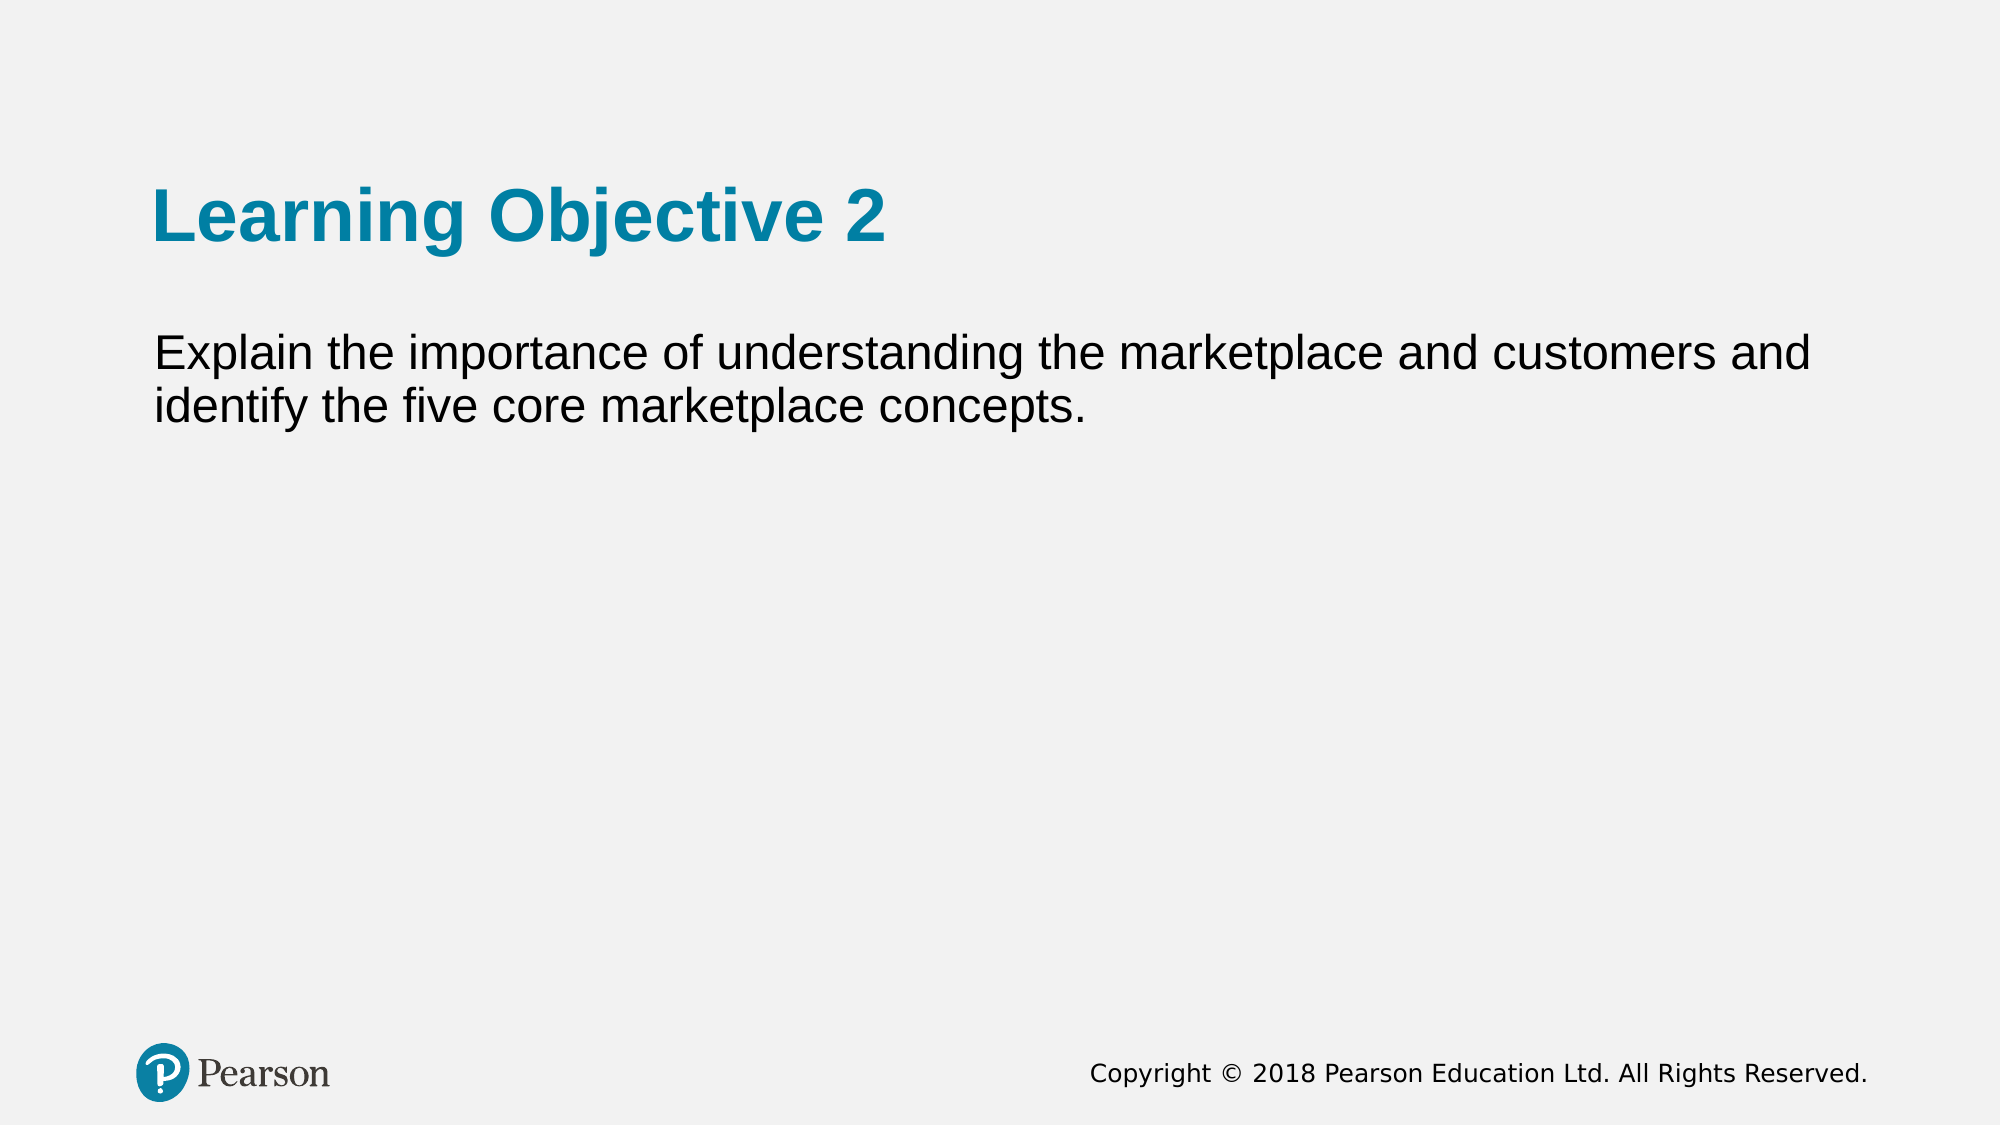

# Learning Objective 2
Explain the importance of understanding the marketplace and customers and identify the five core marketplace concepts.